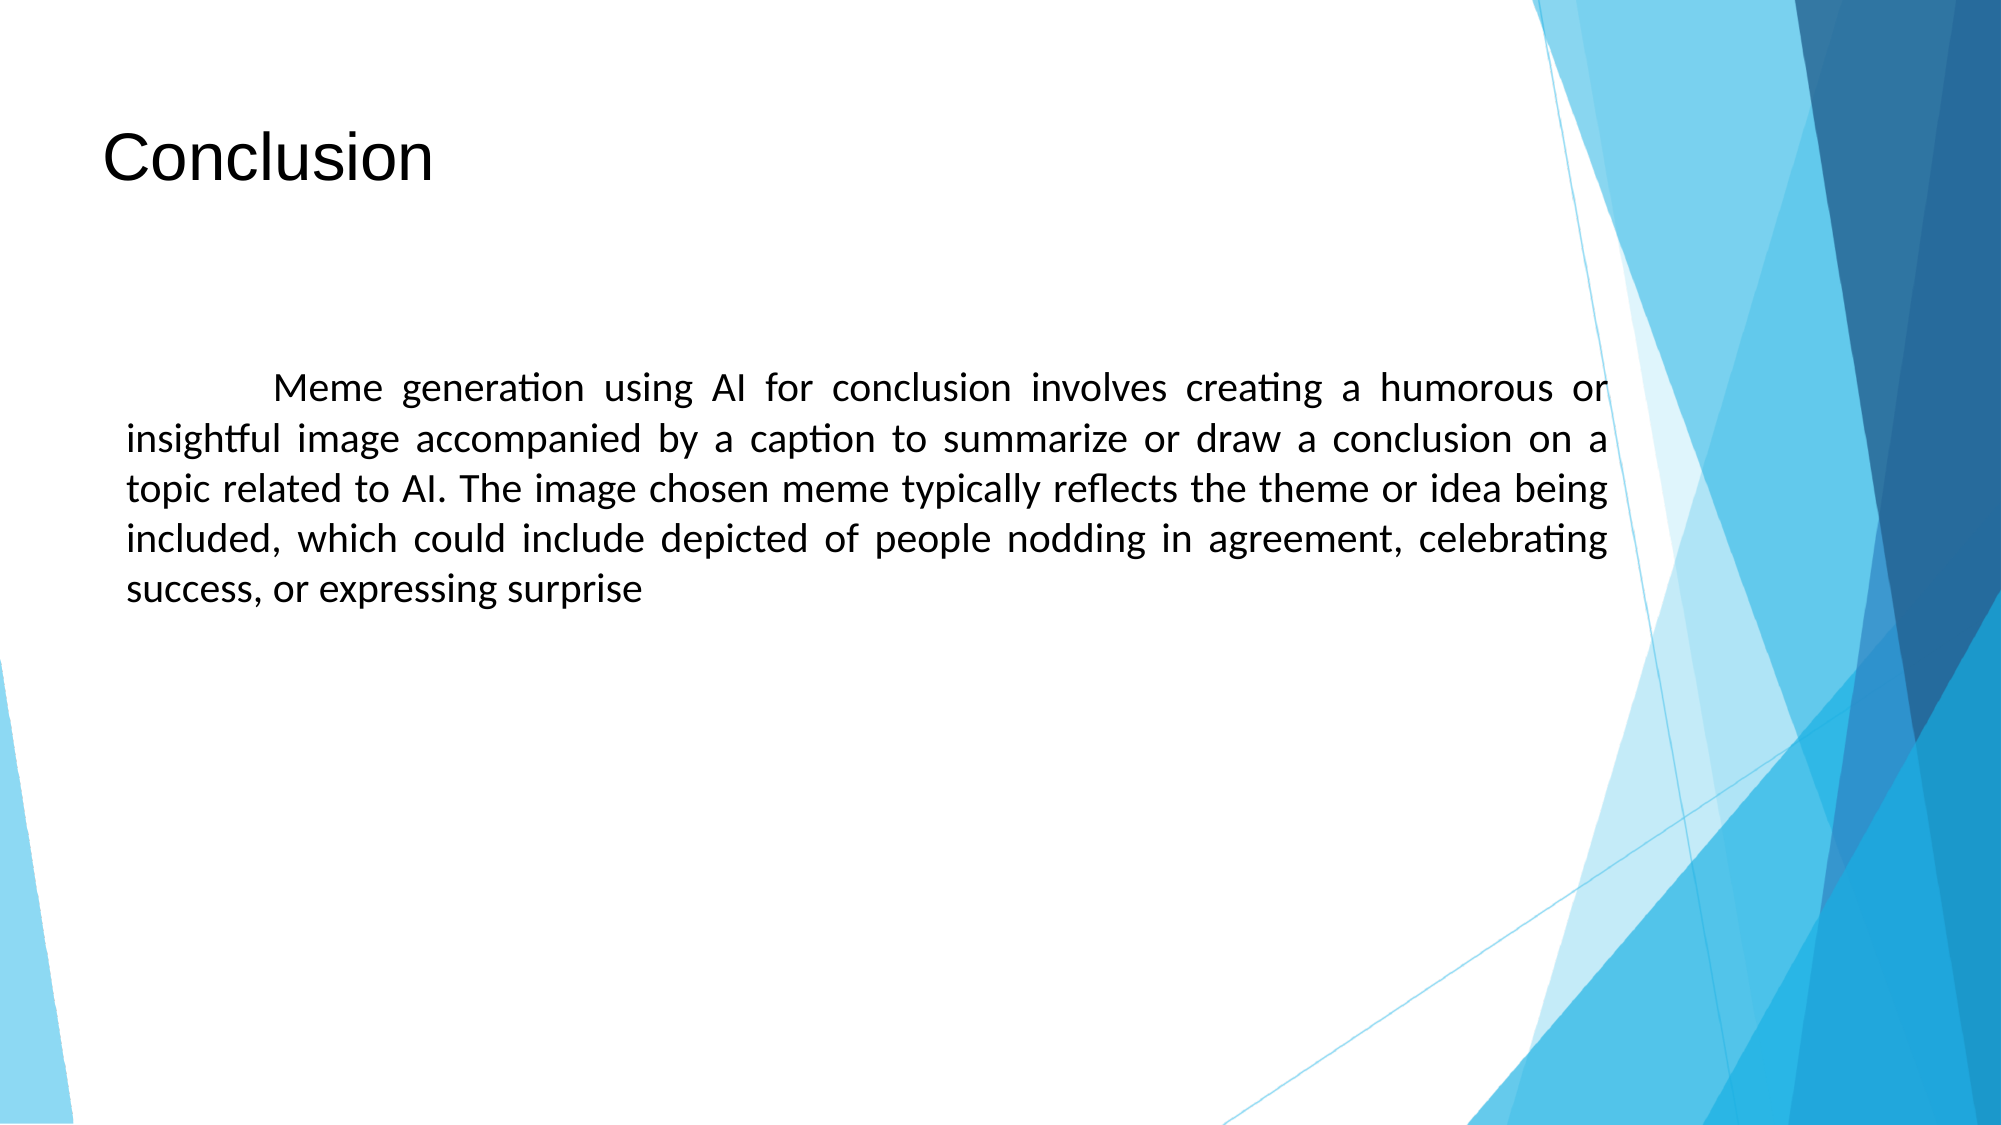

Conclusion
       Meme generation using AI for conclusion involves creating a humorous or insightful image accompanied by a caption to summarize or draw a conclusion on a topic related to AI. The image chosen meme typically reflects the theme or idea being included, which could include depicted of people nodding in agreement, celebrating success, or expressing surprise